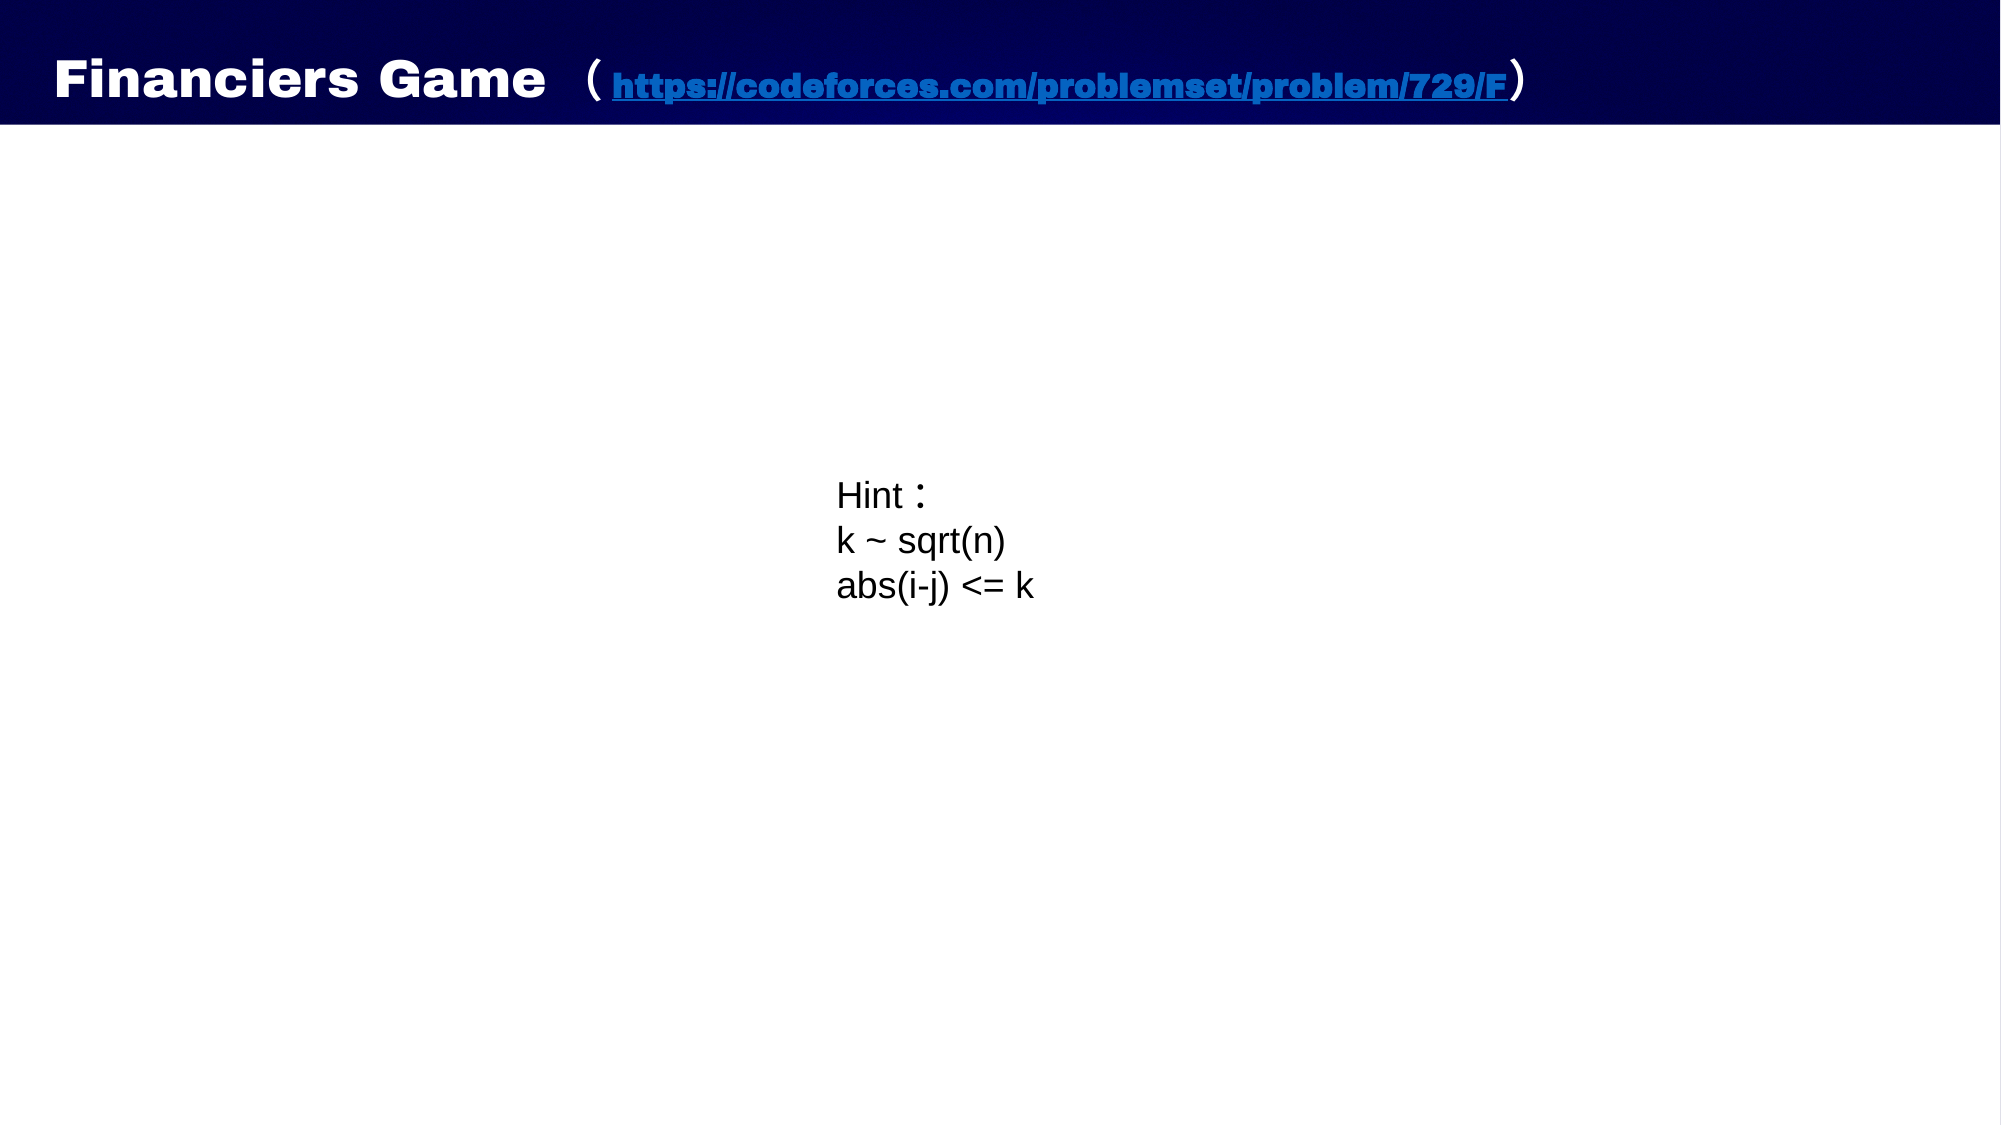

# Financiers Game（https://codeforces.com/problemset/problem/729/F）
Hint：
k ~ sqrt(n)
abs(i-j) <= k